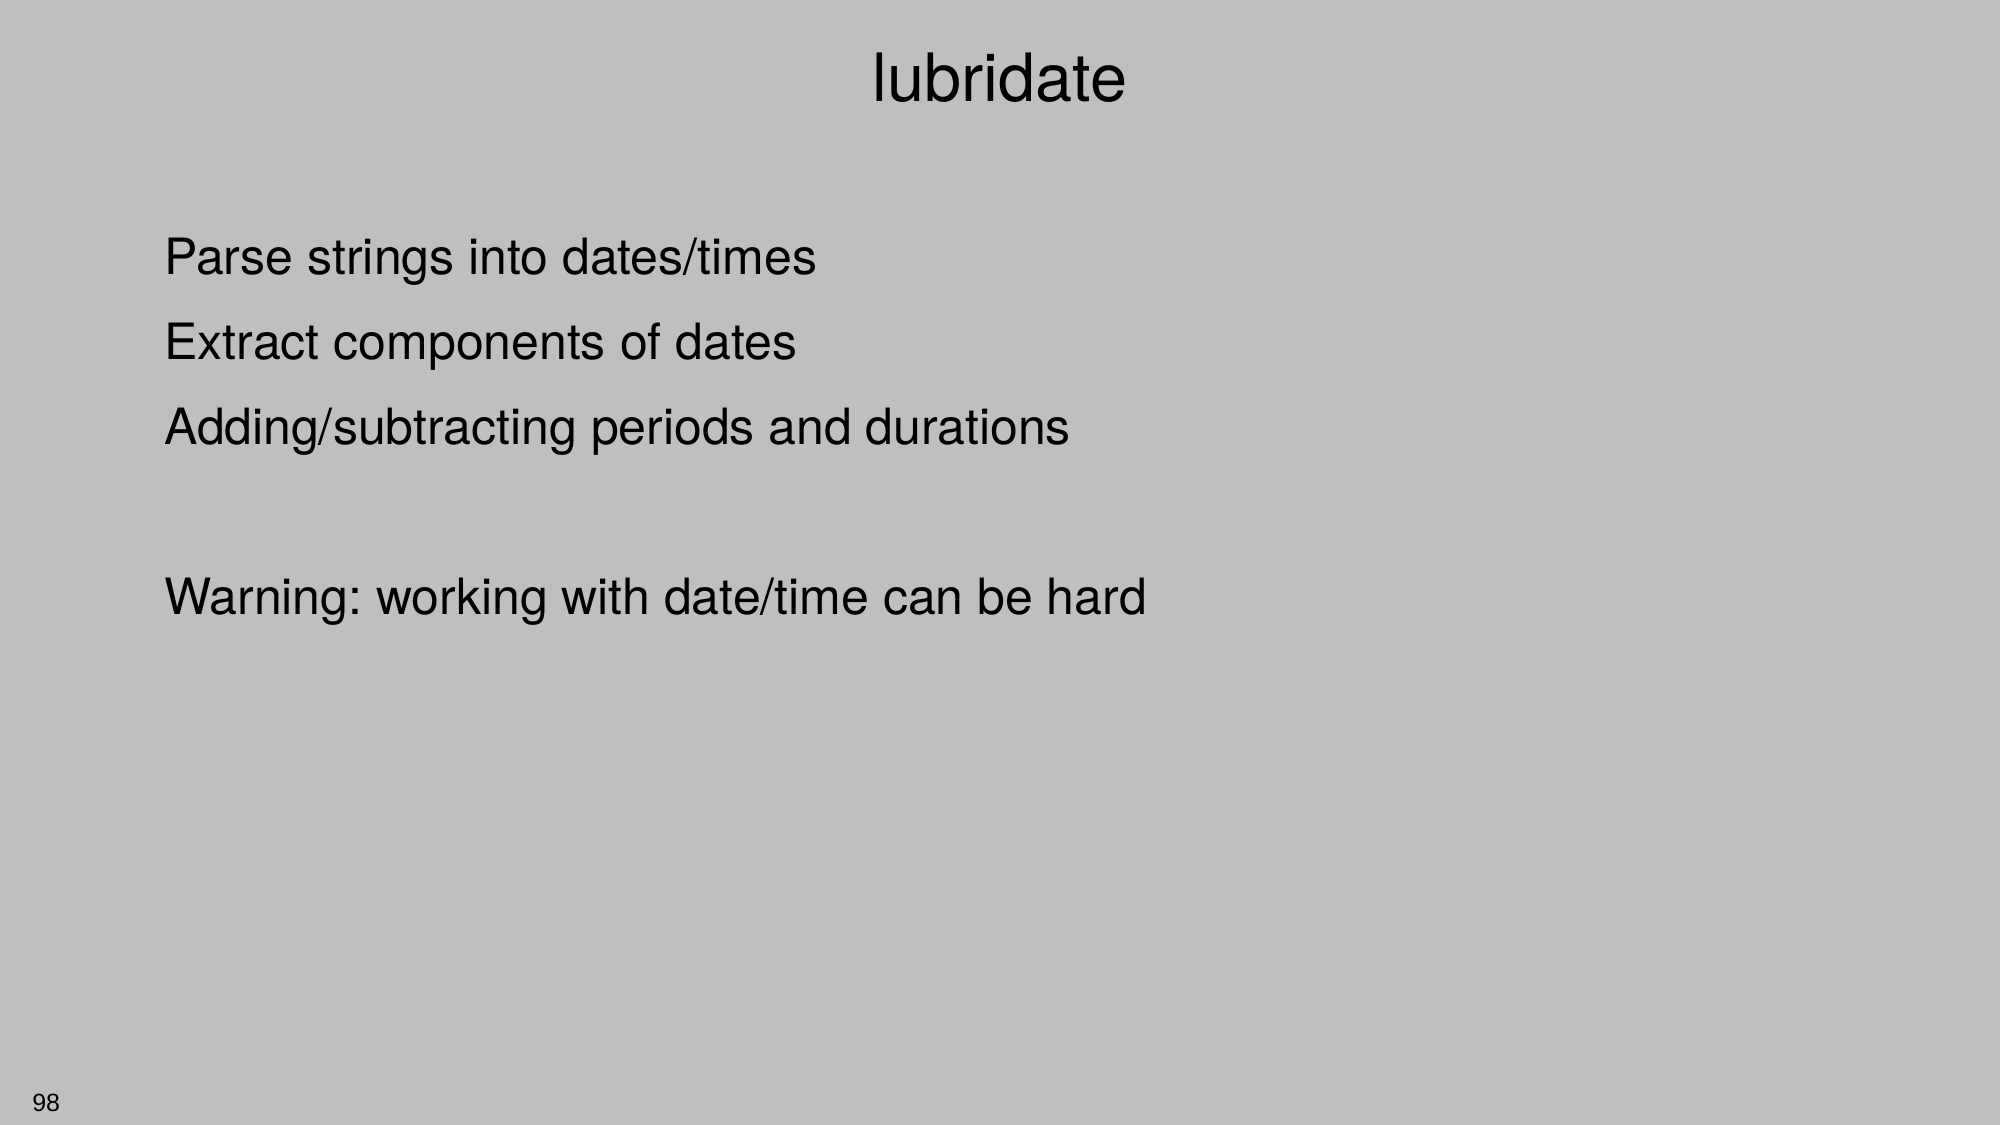

# lubridate
Parse strings into dates/times
Extract components of dates
Adding/subtracting periods and durations

Warning: working with date/time can be hard